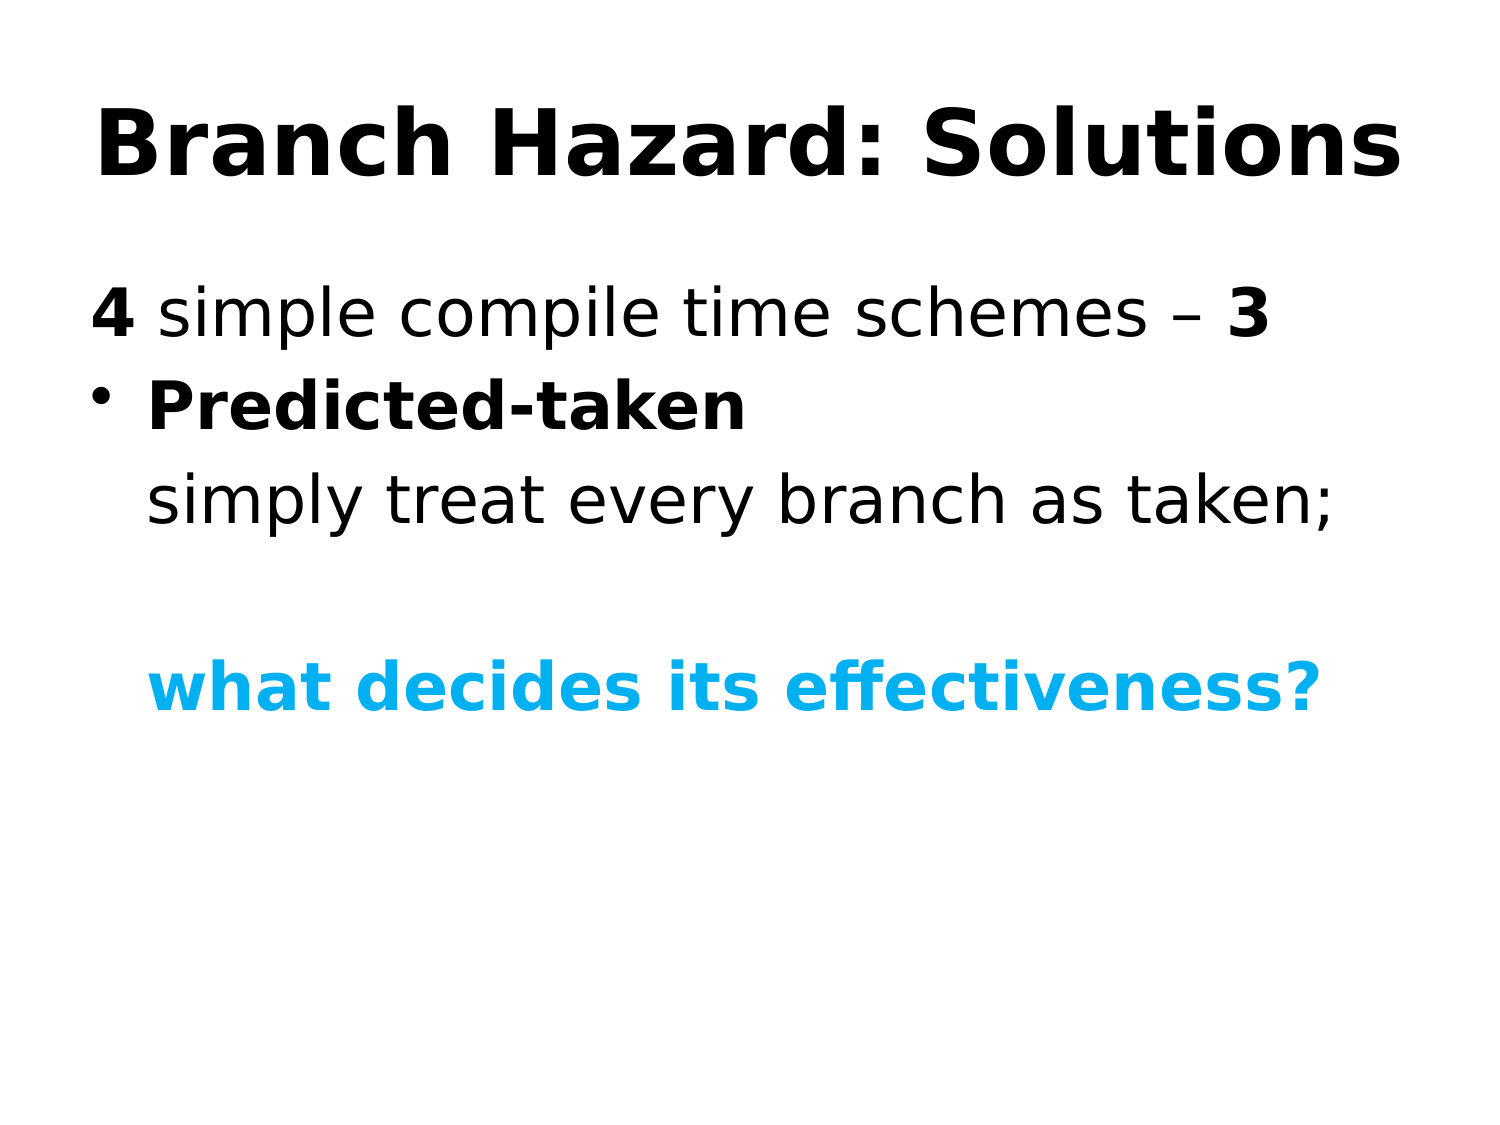

# Branch Hazard: Solutions
4 simple compile time schemes – 3
Predicted-taken
	simply treat every branch as taken;

	what decides its effectiveness?